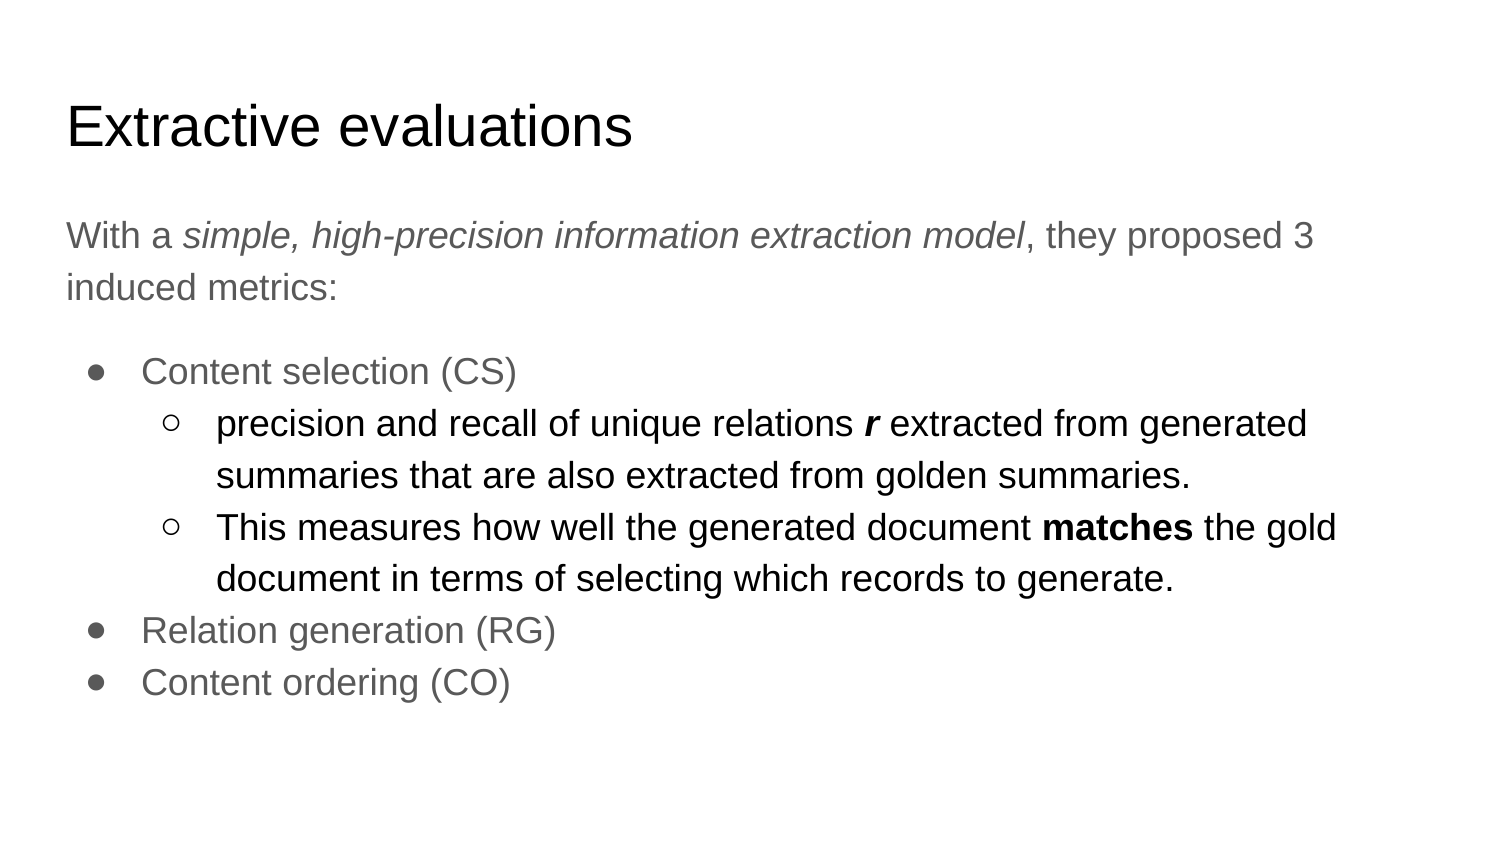

# Extractive evaluations
With a simple, high-precision information extraction model, they proposed 3 induced metrics:
Content selection (CS)
precision and recall of unique relations r extracted from generated summaries that are also extracted from golden summaries.
This measures how well the generated document matches the gold document in terms of selecting which records to generate.
Relation generation (RG)
Content ordering (CO)